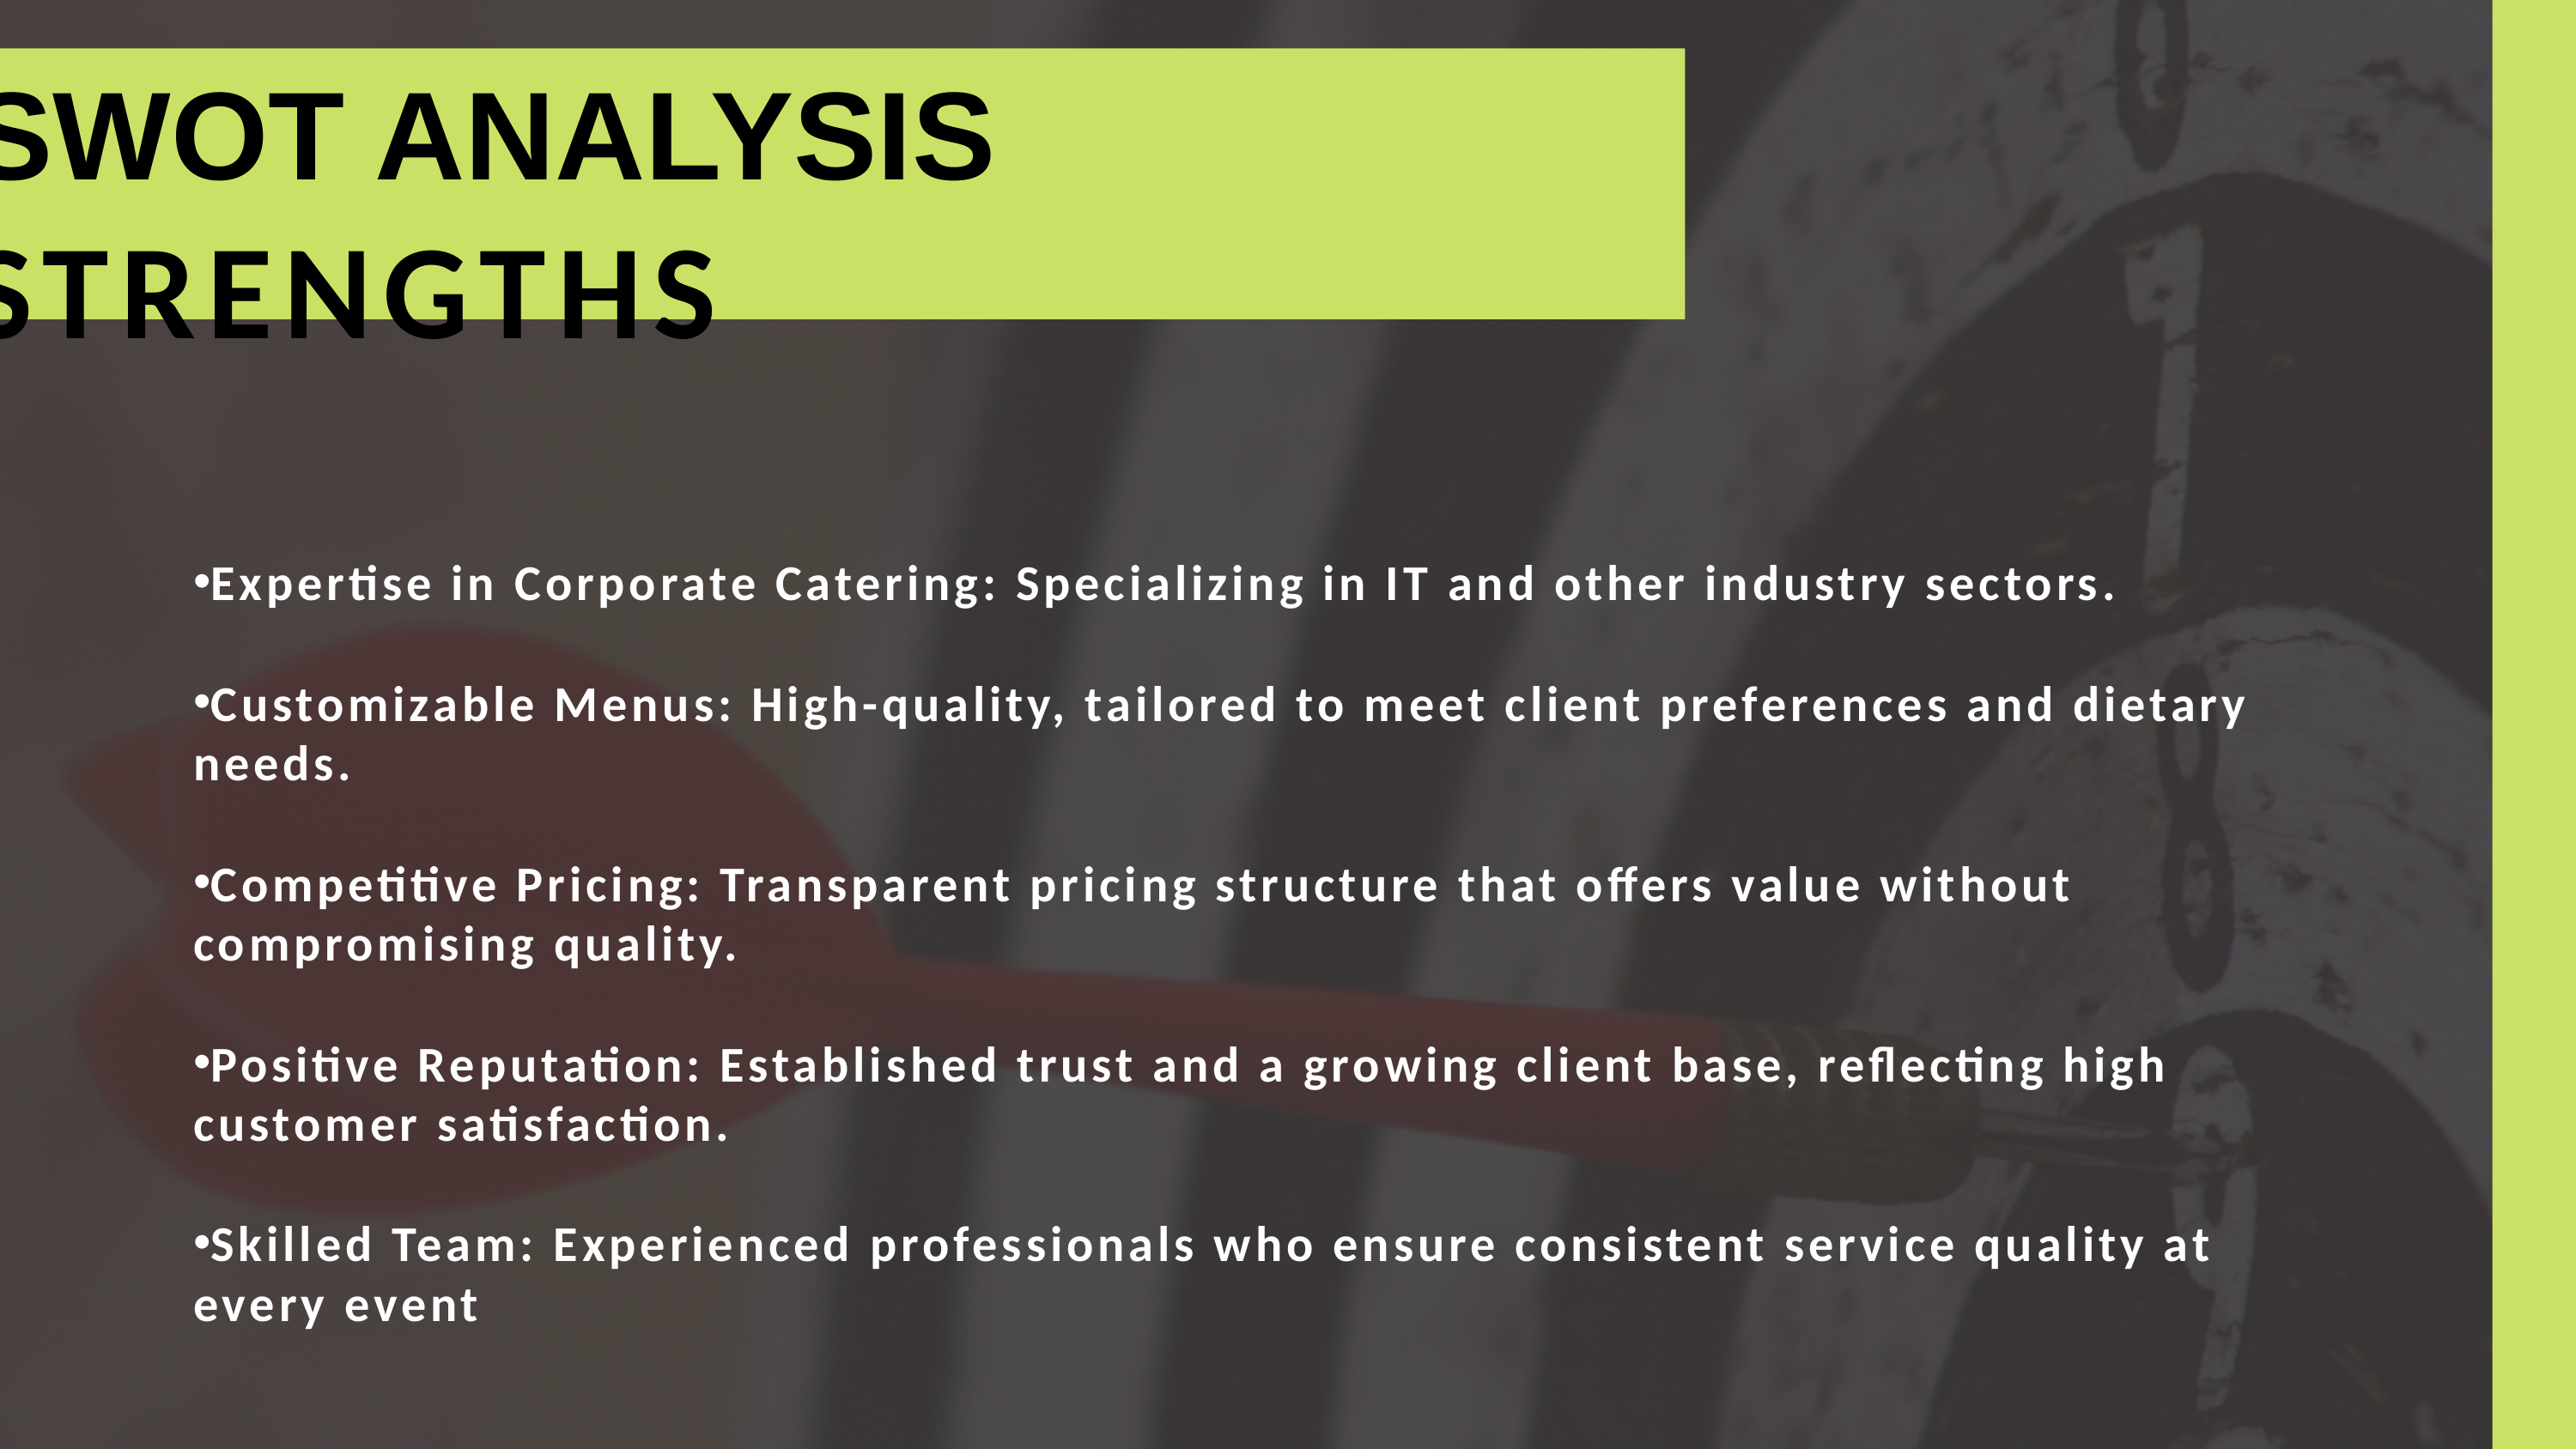

SWOT ANALYSIS STRENGTHS
Expertise in Corporate Catering: Specializing in IT and other industry sectors.
Customizable Menus: High-quality, tailored to meet client preferences and dietary needs.
Competitive Pricing: Transparent pricing structure that offers value without compromising quality.
Positive Reputation: Established trust and a growing client base, reflecting high customer satisfaction.
Skilled Team: Experienced professionals who ensure consistent service quality at every event